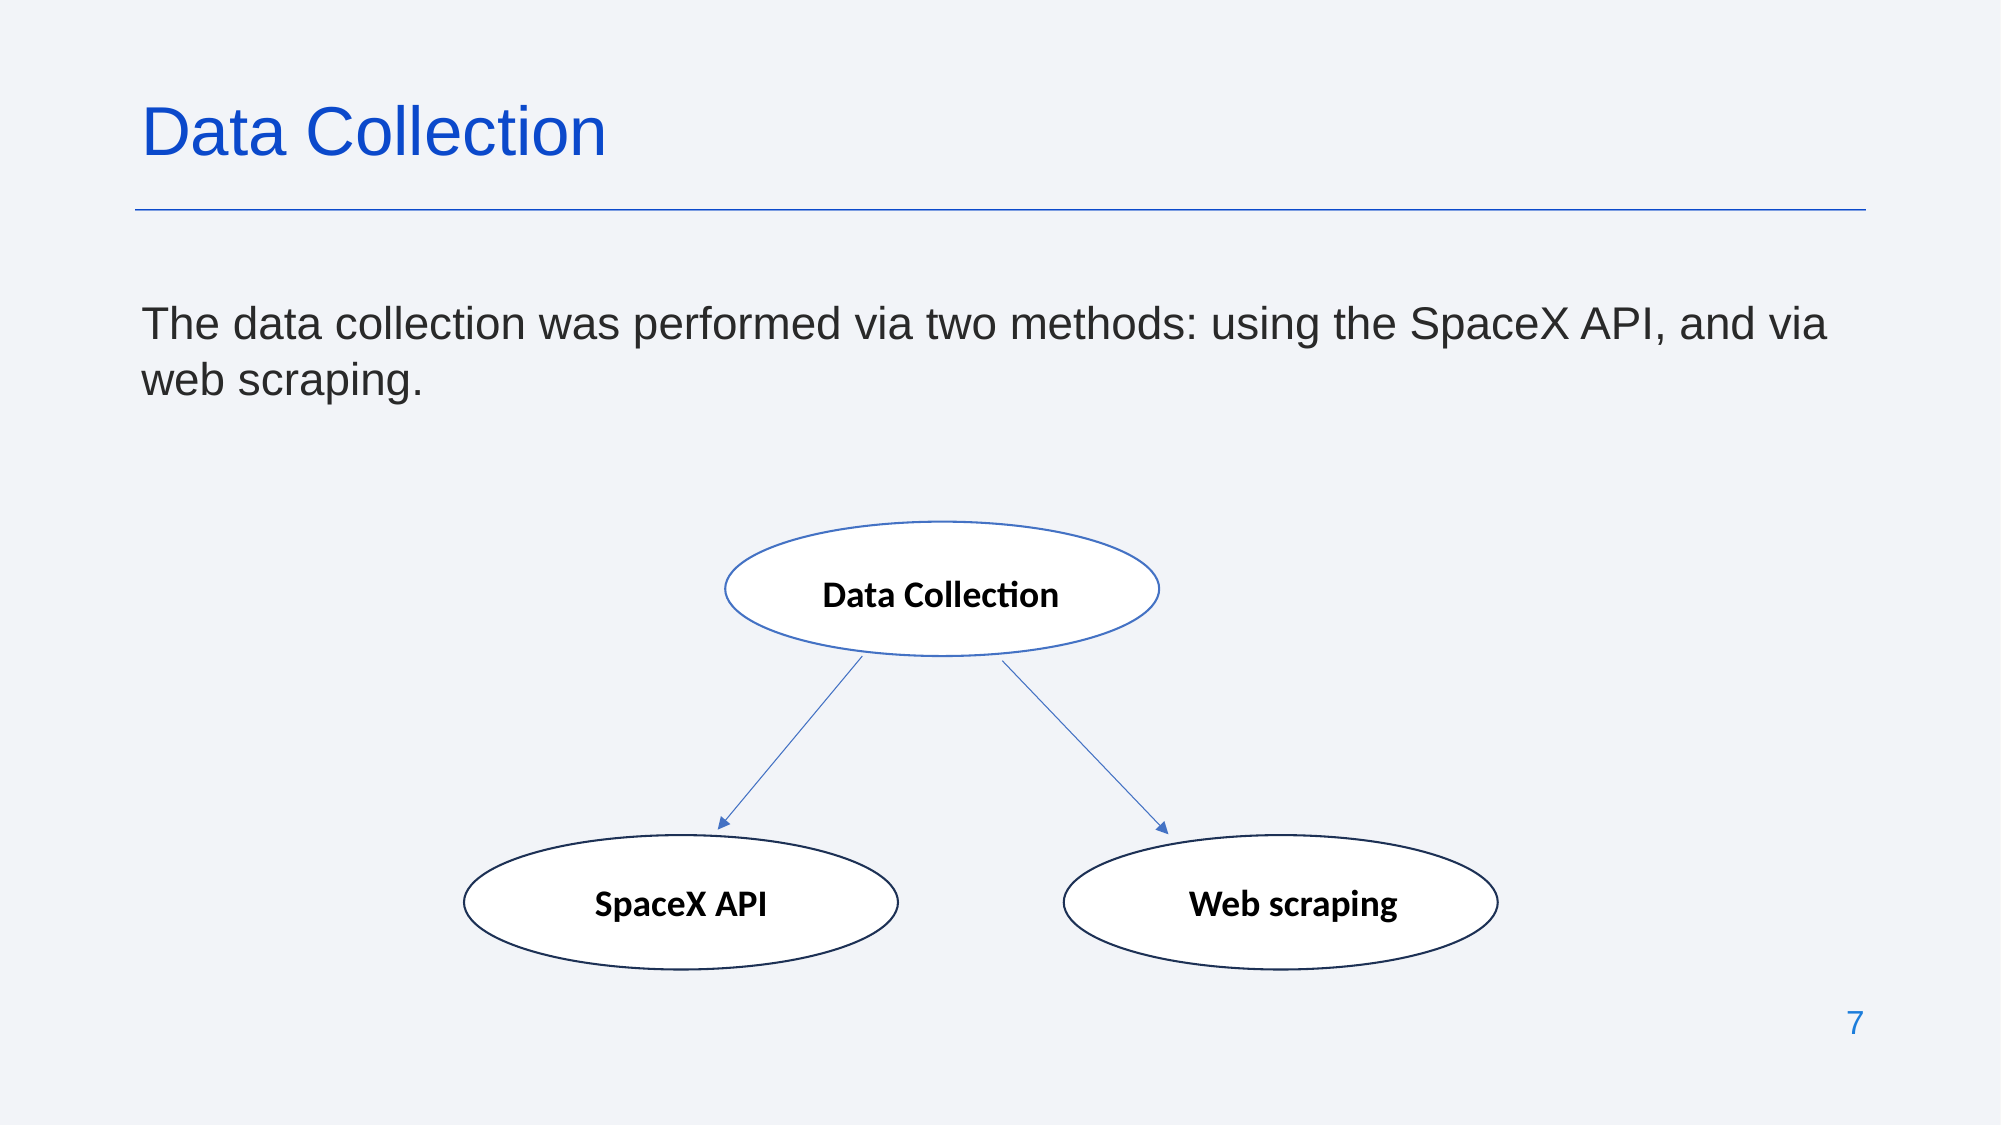

Data Collection
The data collection was performed via two methods: using the SpaceX API, and via web scraping.

Data Collection

Web scraping
SpaceX API
7